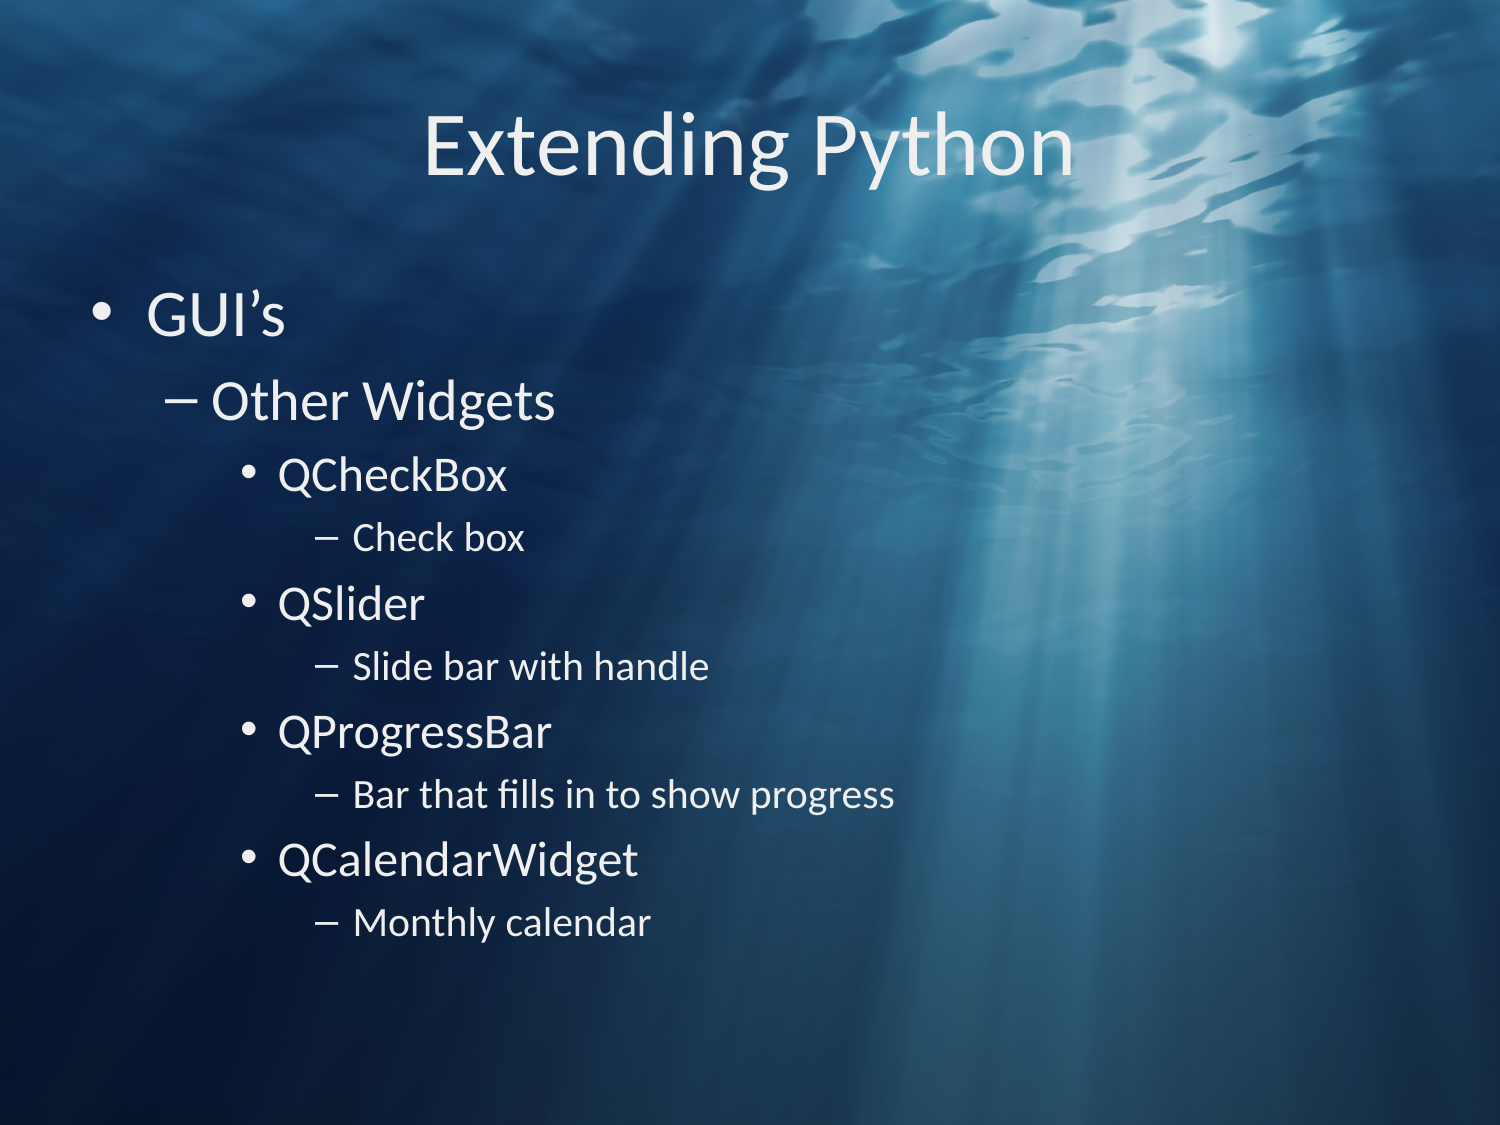

# Extending Python
GUI’s
Other Widgets
QCheckBox
Check box
QSlider
Slide bar with handle
QProgressBar
Bar that fills in to show progress
QCalendarWidget
Monthly calendar